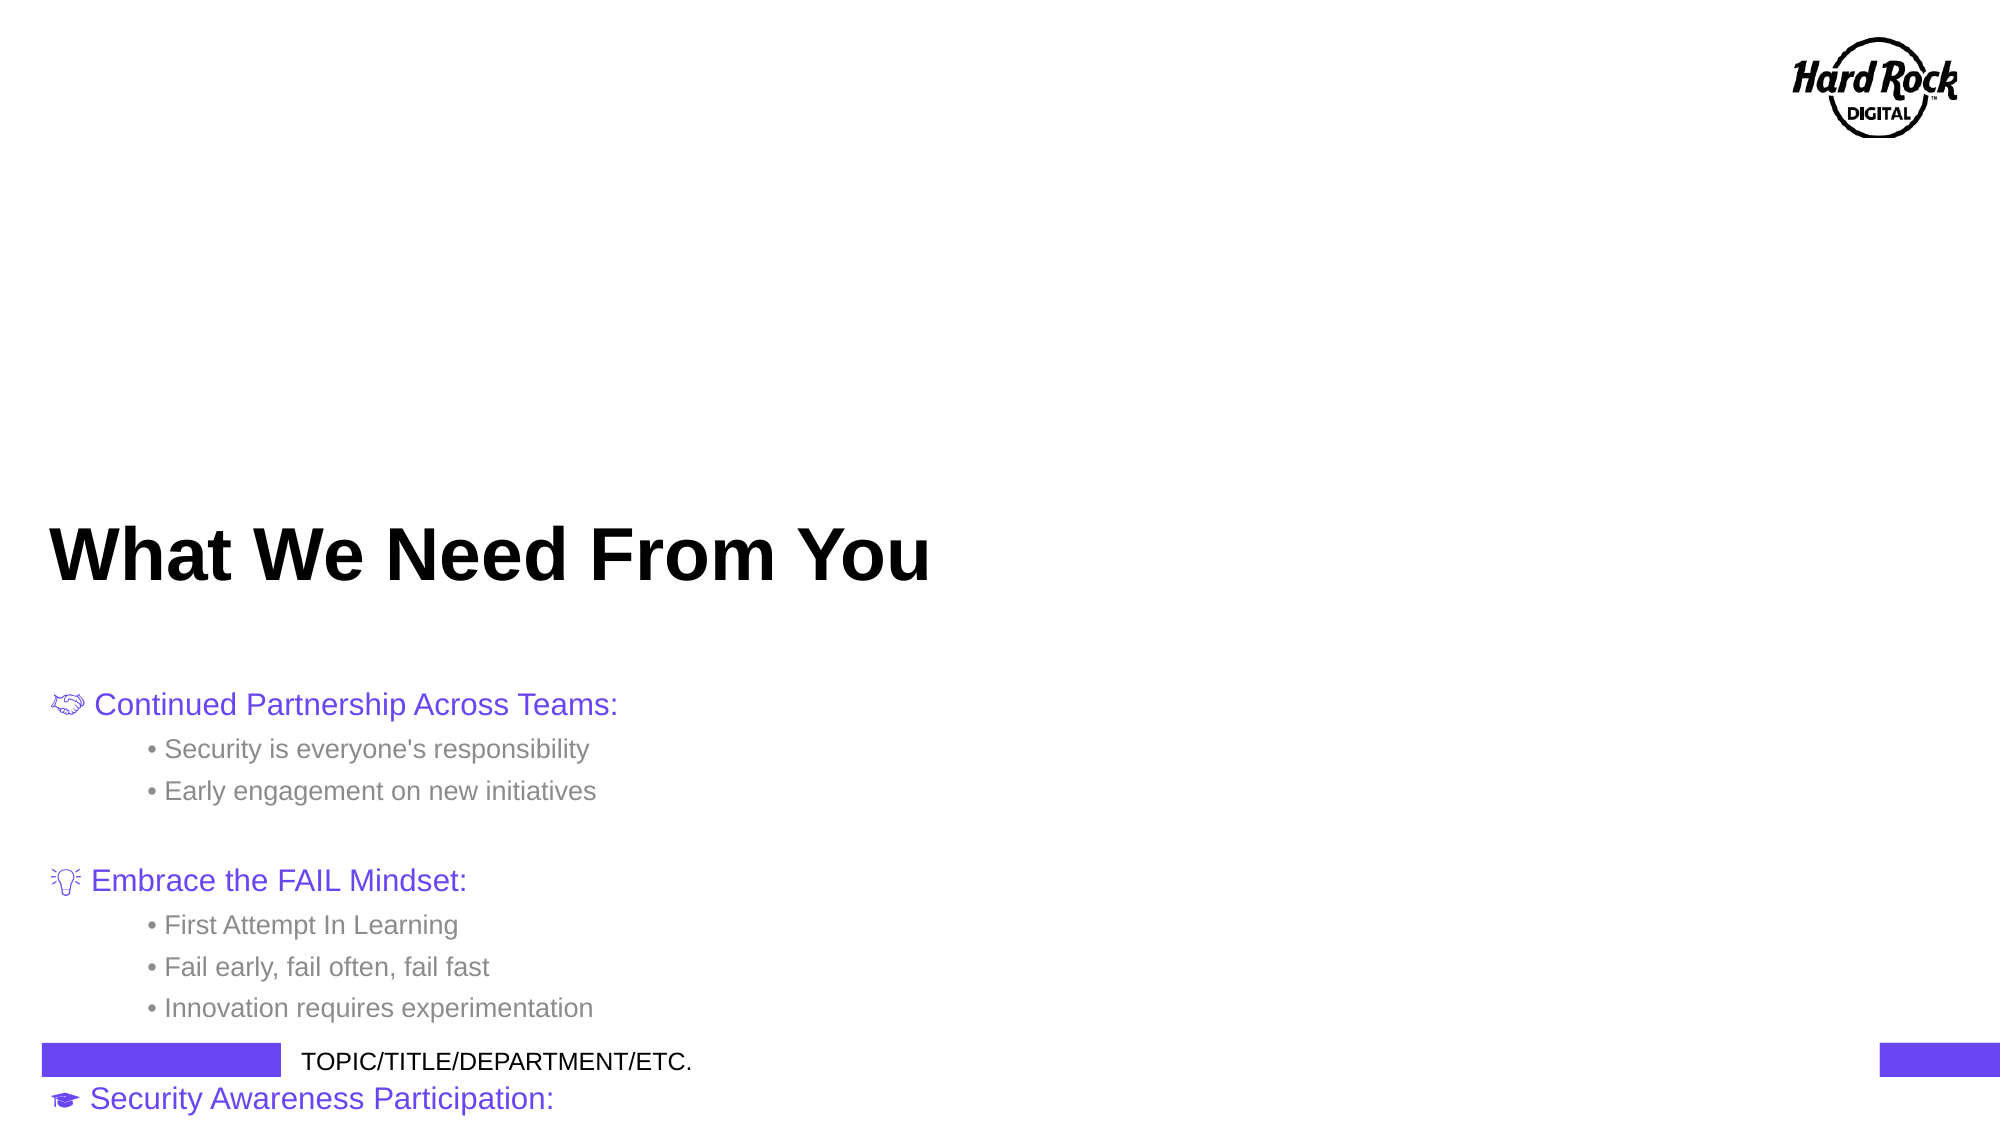

# What We Need From You

🤝 Continued Partnership Across Teams:
   • Security is everyone's responsibility
   • Early engagement on new initiatives

💡 Embrace the FAIL Mindset:
   • First Attempt In Learning
   • Fail early, fail often, fail fast
   • Innovation requires experimentation

🎓 Security Awareness Participation:
   • Complete NINJIO video training
   • Report suspicious activity promptly

💬 Feedback and Collaboration:
   • Tell us what's working, what's not
   • Help us improve processes
   • Partner with us on solutions

Together, we build a secure foundation for Hard Rock Digital's growth.